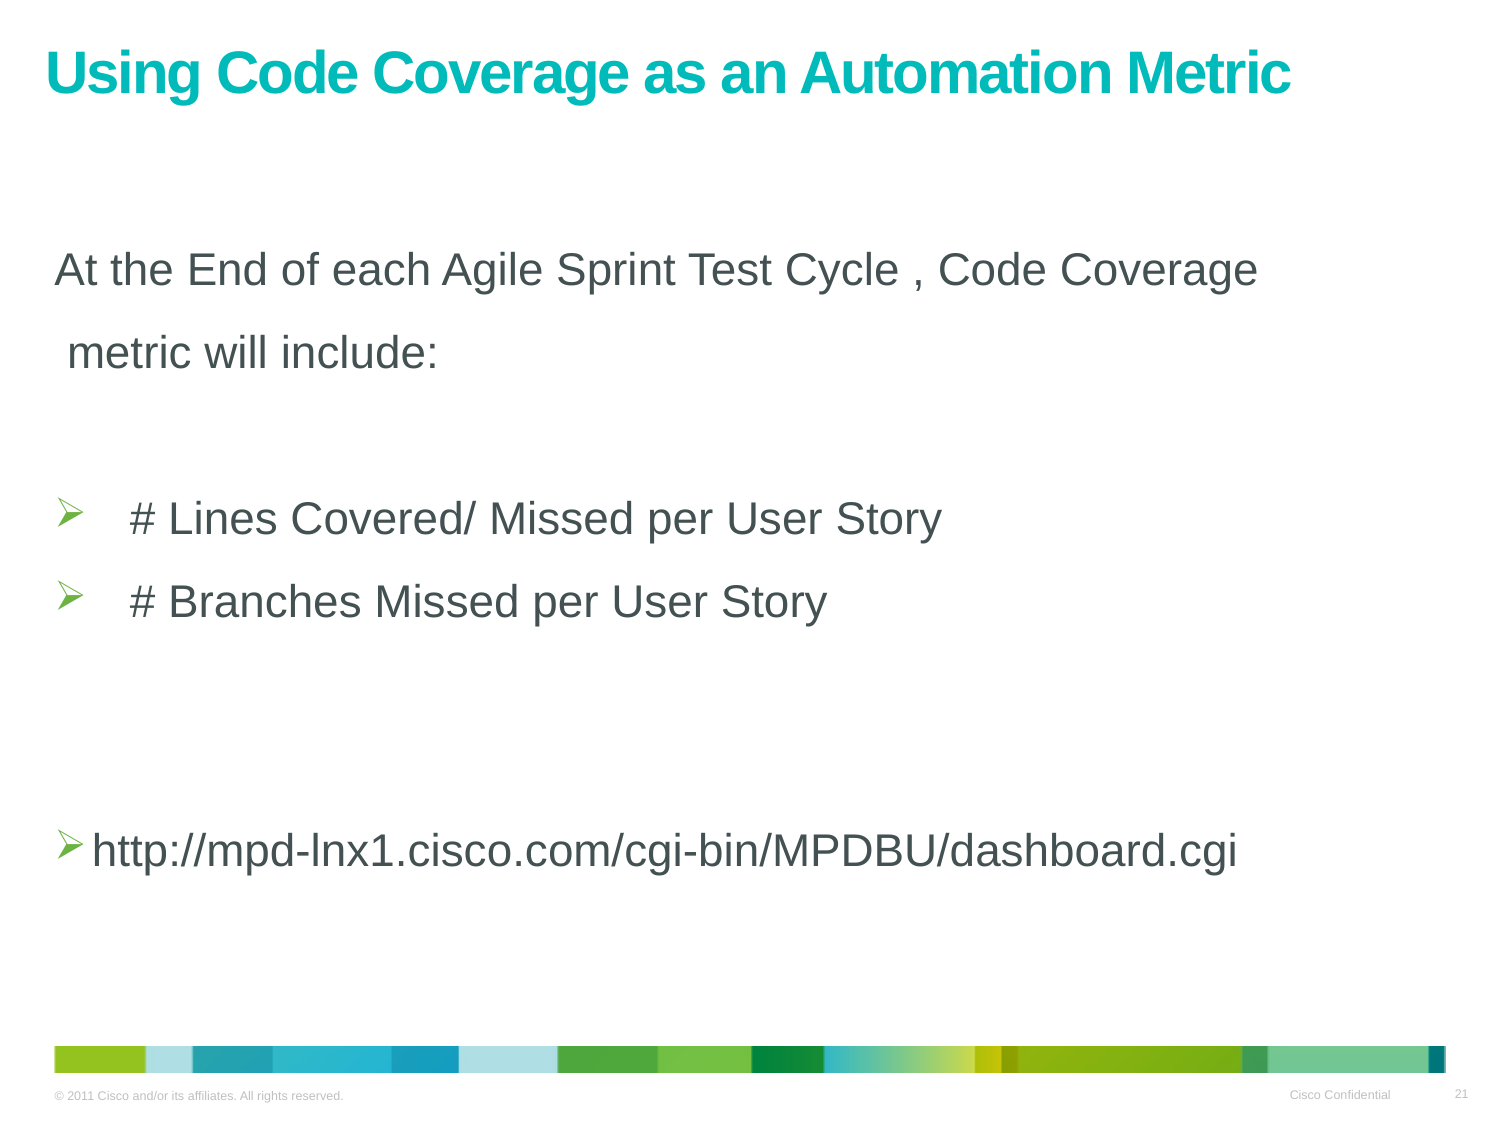

Using Code Coverage as an Automation Metric

At the End of each Agile Sprint Test Cycle , Code Coverage
 metric will include:

   # Lines Covered/ Missed per User Story
   # Branches Missed per User Story

http://mpd-lnx1.cisco.com/cgi-bin/MPDBU/dashboard.cgi